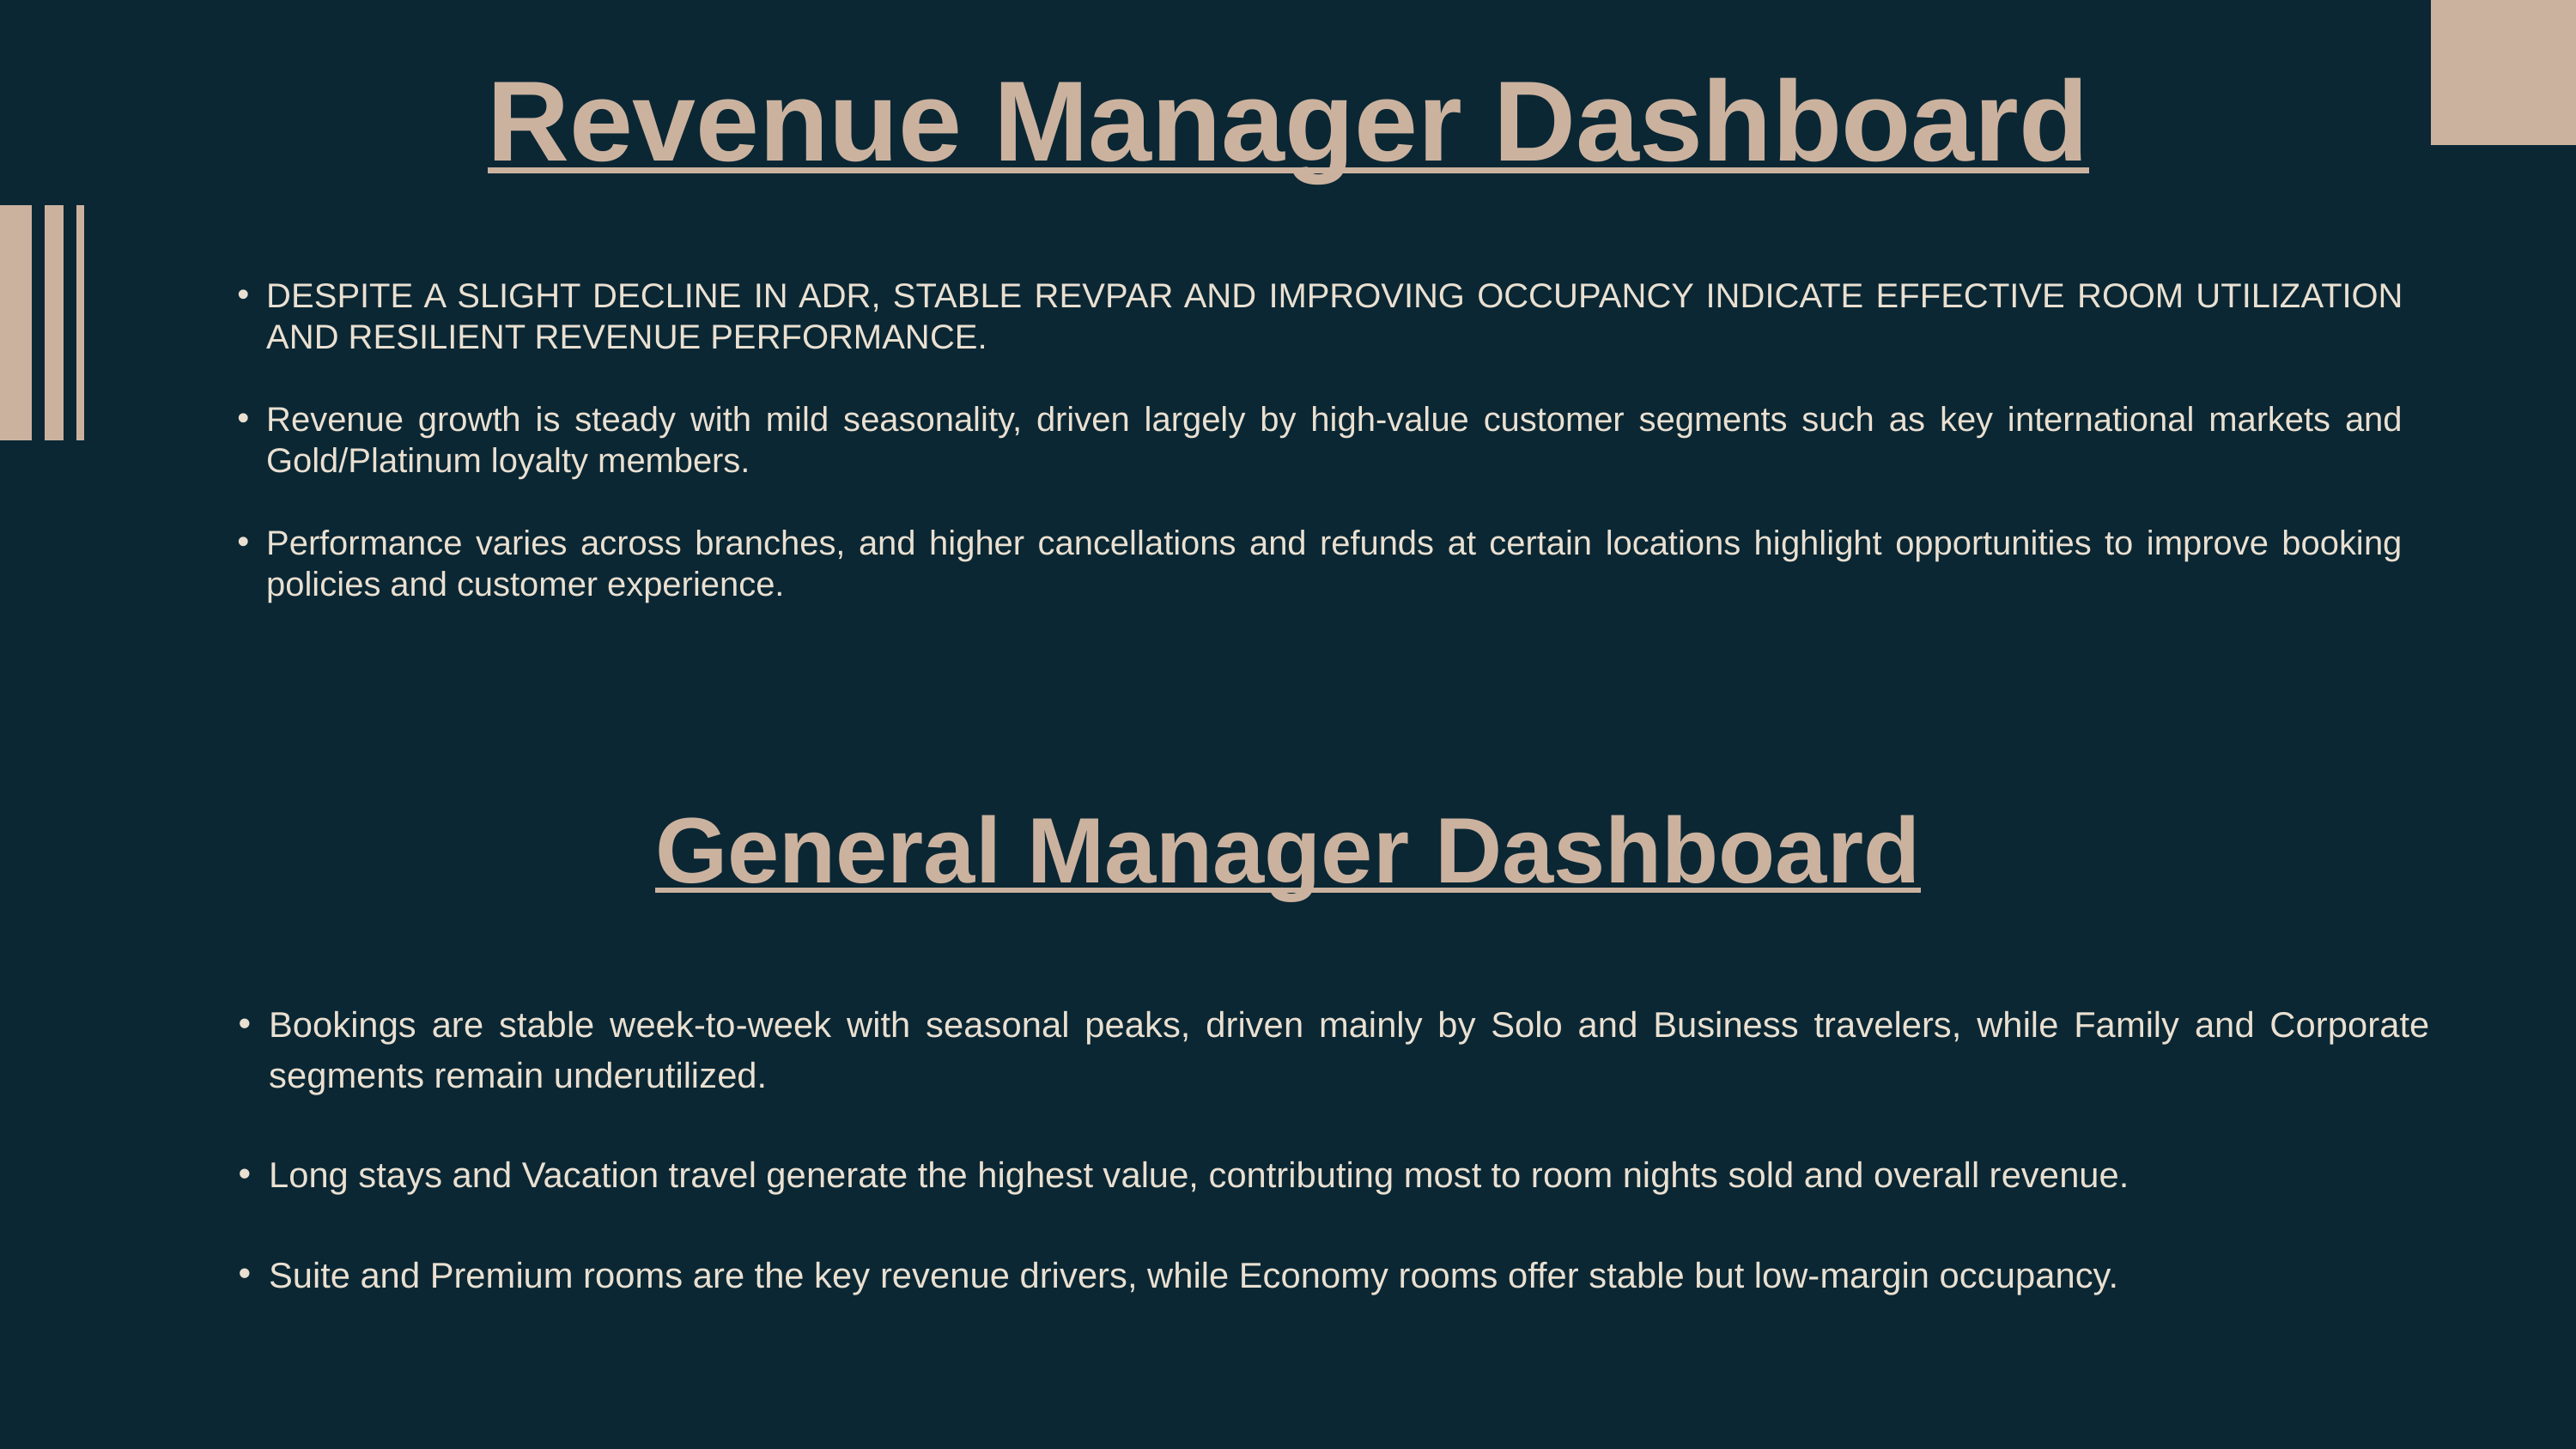

Revenue Manager Dashboard

DESPITE A SLIGHT DECLINE IN ADR, STABLE REVPAR AND IMPROVING OCCUPANCY INDICATE EFFECTIVE ROOM UTILIZATION AND RESILIENT REVENUE PERFORMANCE.

Revenue growth is steady with mild seasonality, driven largely by high-value customer segments such as key international markets and Gold/Platinum loyalty members.

Performance varies across branches, and higher cancellations and refunds at certain locations highlight opportunities to improve booking policies and customer experience.

General Manager Dashboard
Bookings are stable week-to-week with seasonal peaks, driven mainly by Solo and Business travelers, while Family and Corporate segments remain underutilized.

Long stays and Vacation travel generate the highest value, contributing most to room nights sold and overall revenue.

Suite and Premium rooms are the key revenue drivers, while Economy rooms offer stable but low-margin occupancy.